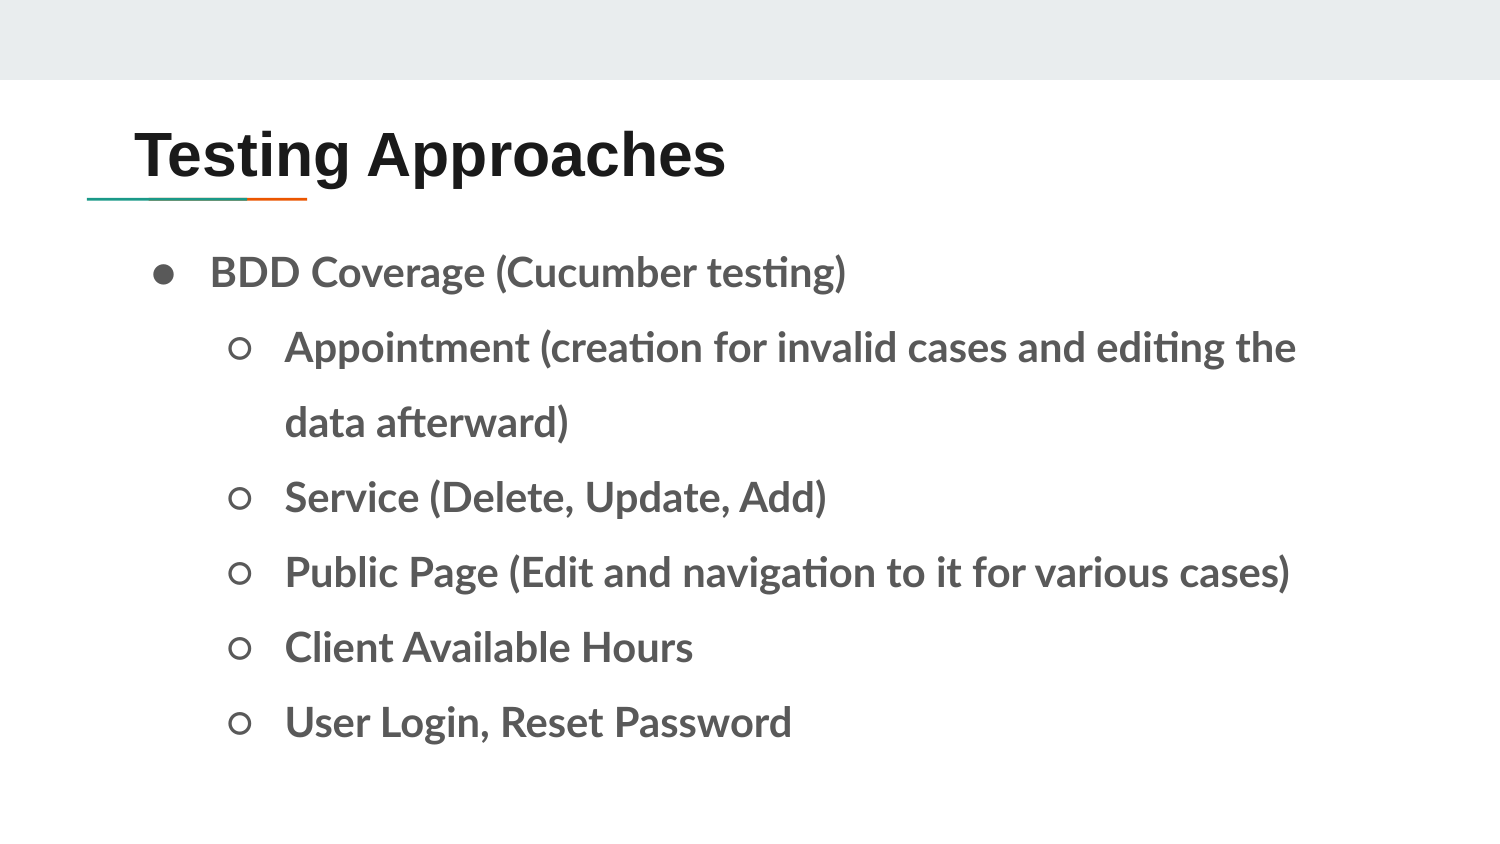

# Testing Approaches

BDD Coverage (Cucumber testing)
Appointment (creation for invalid cases and editing the data afterward)
Service (Delete, Update, Add)
Public Page (Edit and navigation to it for various cases)
Client Available Hours
User Login, Reset Password